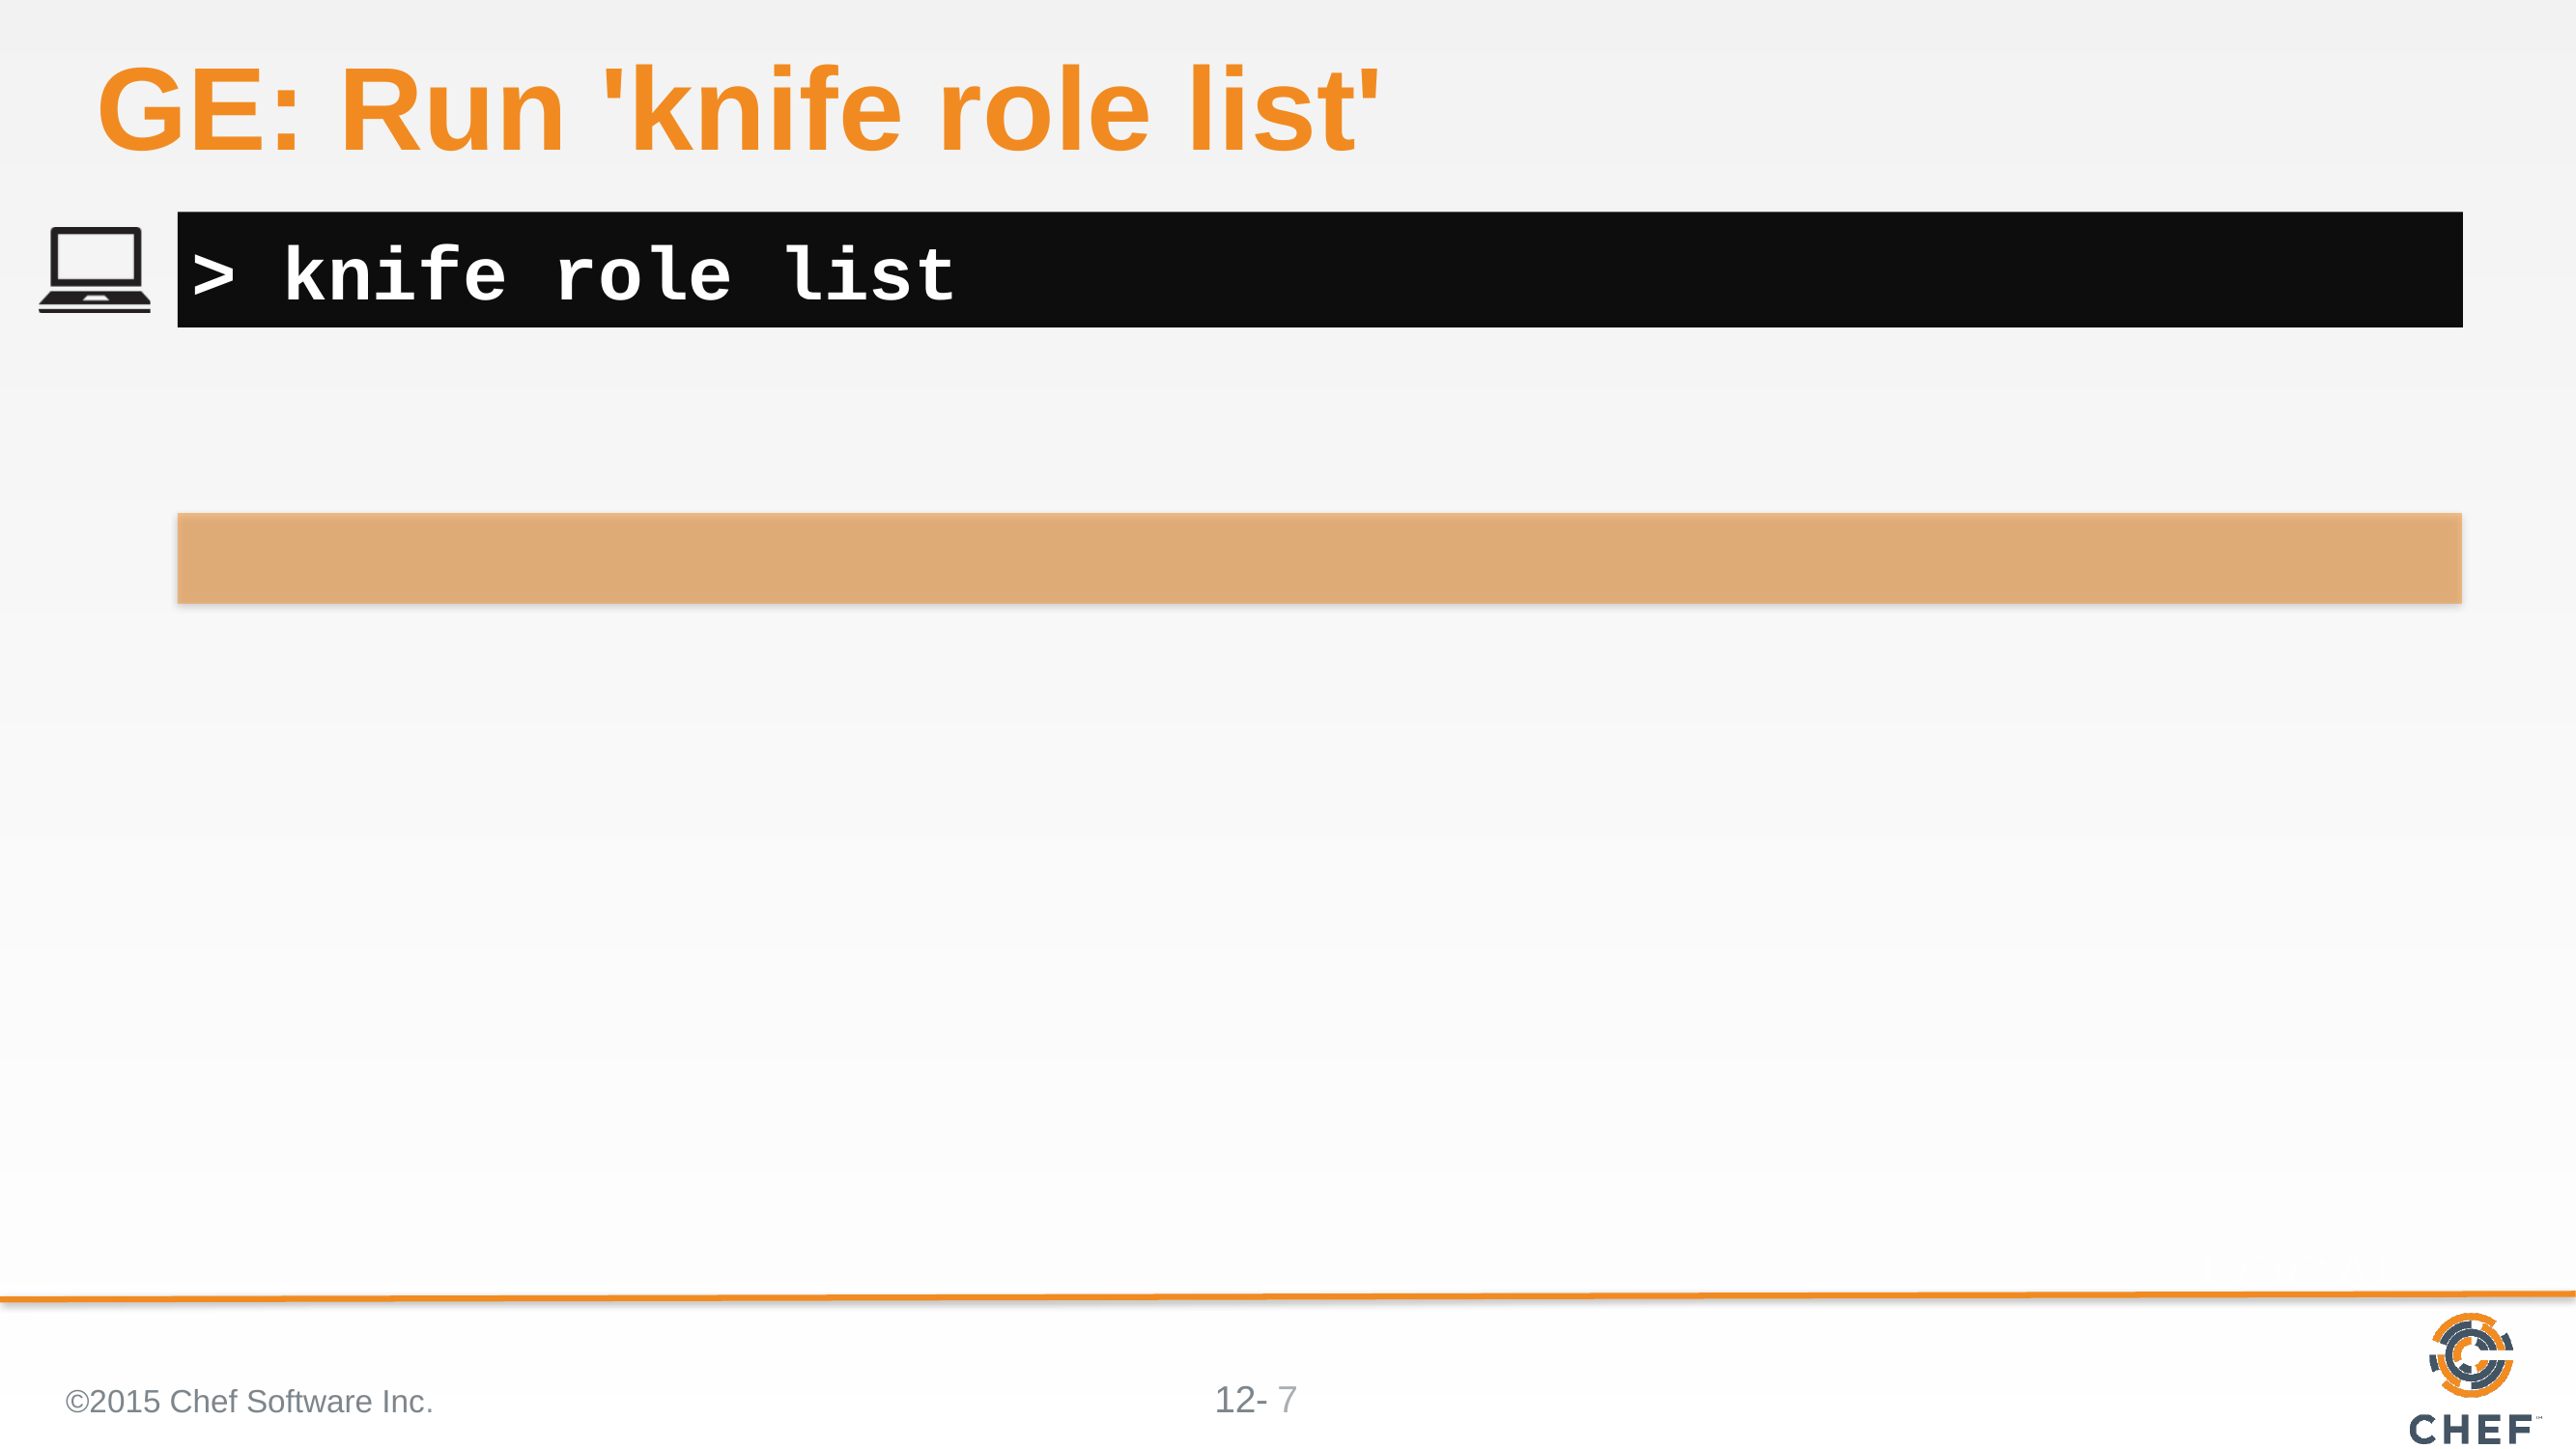

# GE: Run 'knife role list'
> knife role list

©2015 Chef Software Inc.
7